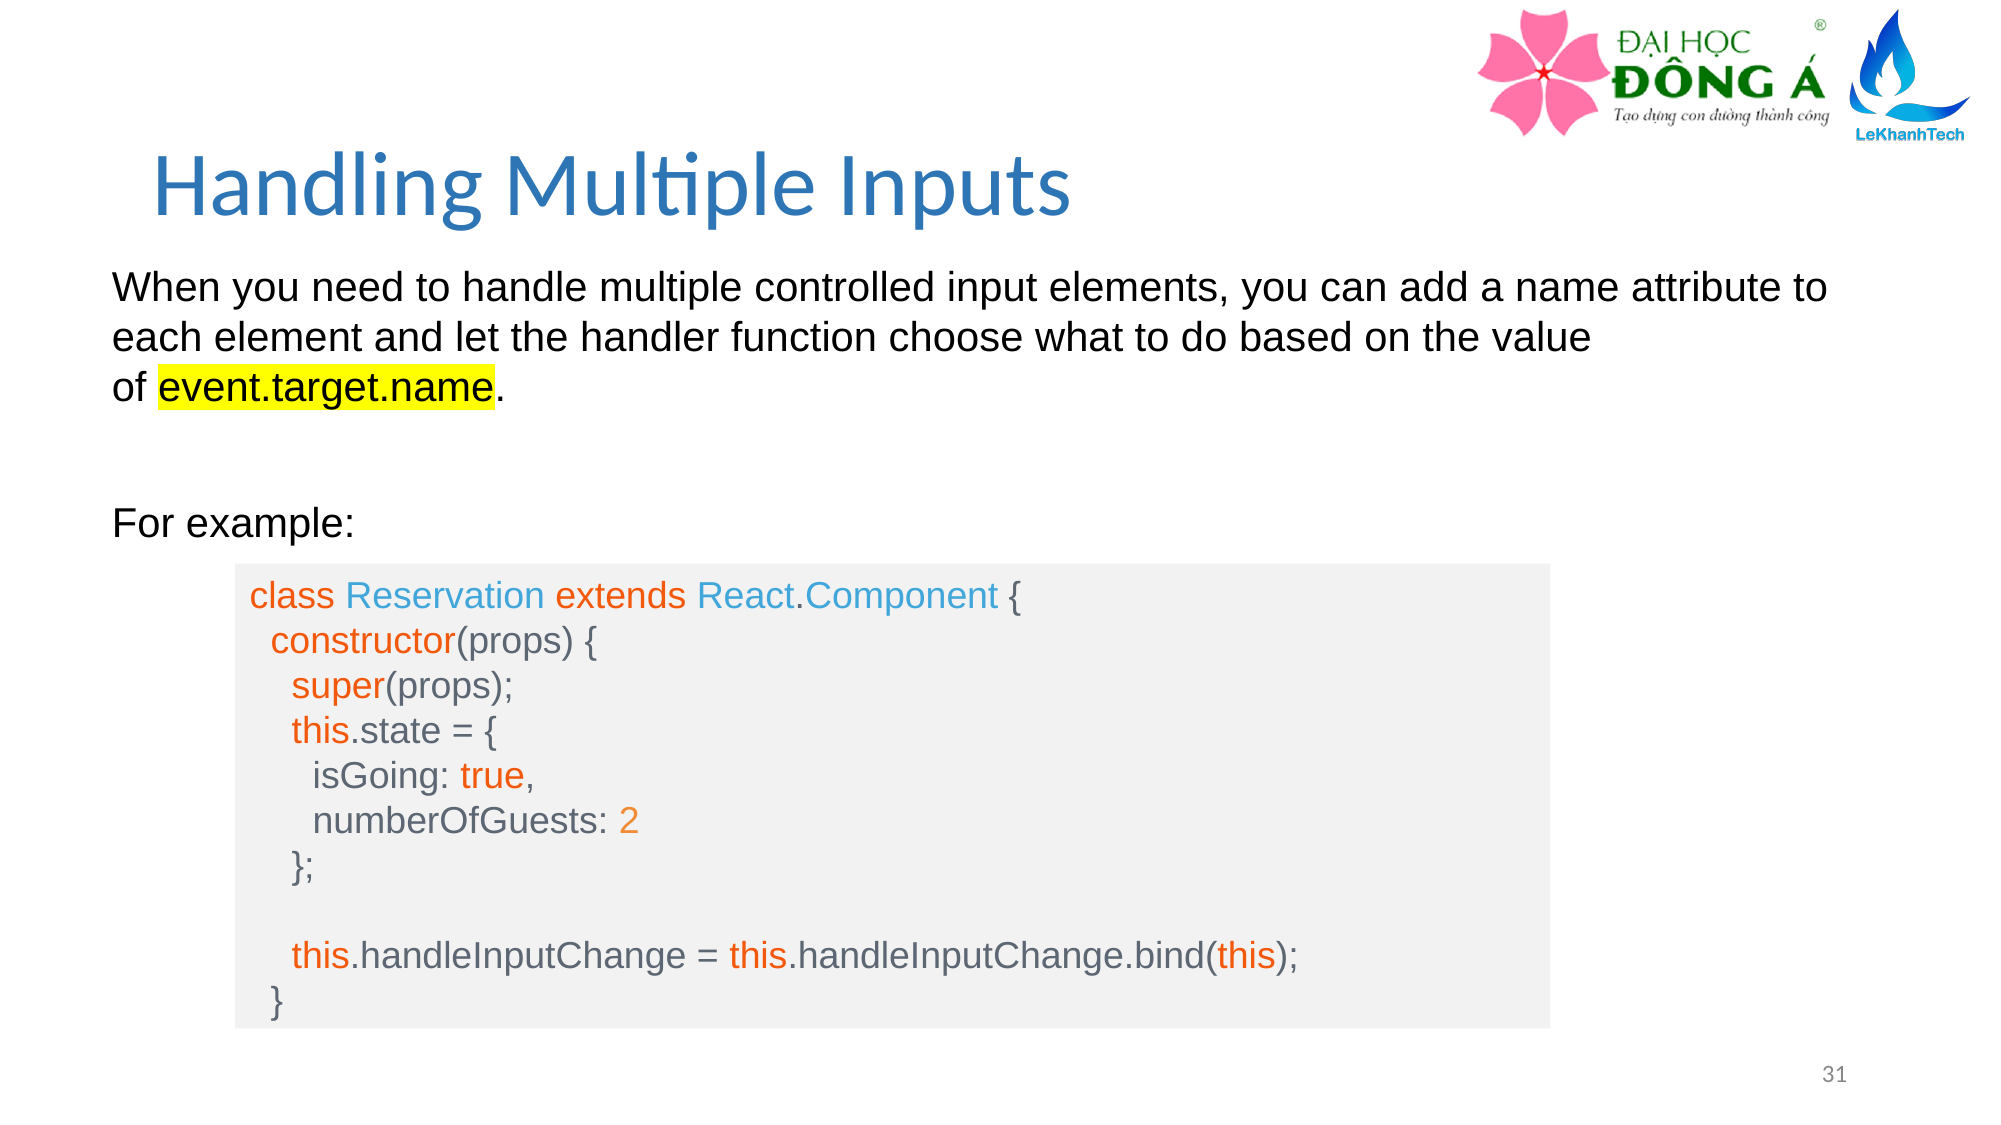

# Handling Multiple Inputs
When you need to handle multiple controlled input elements, you can add a name attribute to each element and let the handler function choose what to do based on the value of event.target.name.
For example:
class Reservation extends React.Component {
  constructor(props) {
    super(props);
    this.state = {
      isGoing: true,
      numberOfGuests: 2
    };
    this.handleInputChange = this.handleInputChange.bind(this);
  }
31